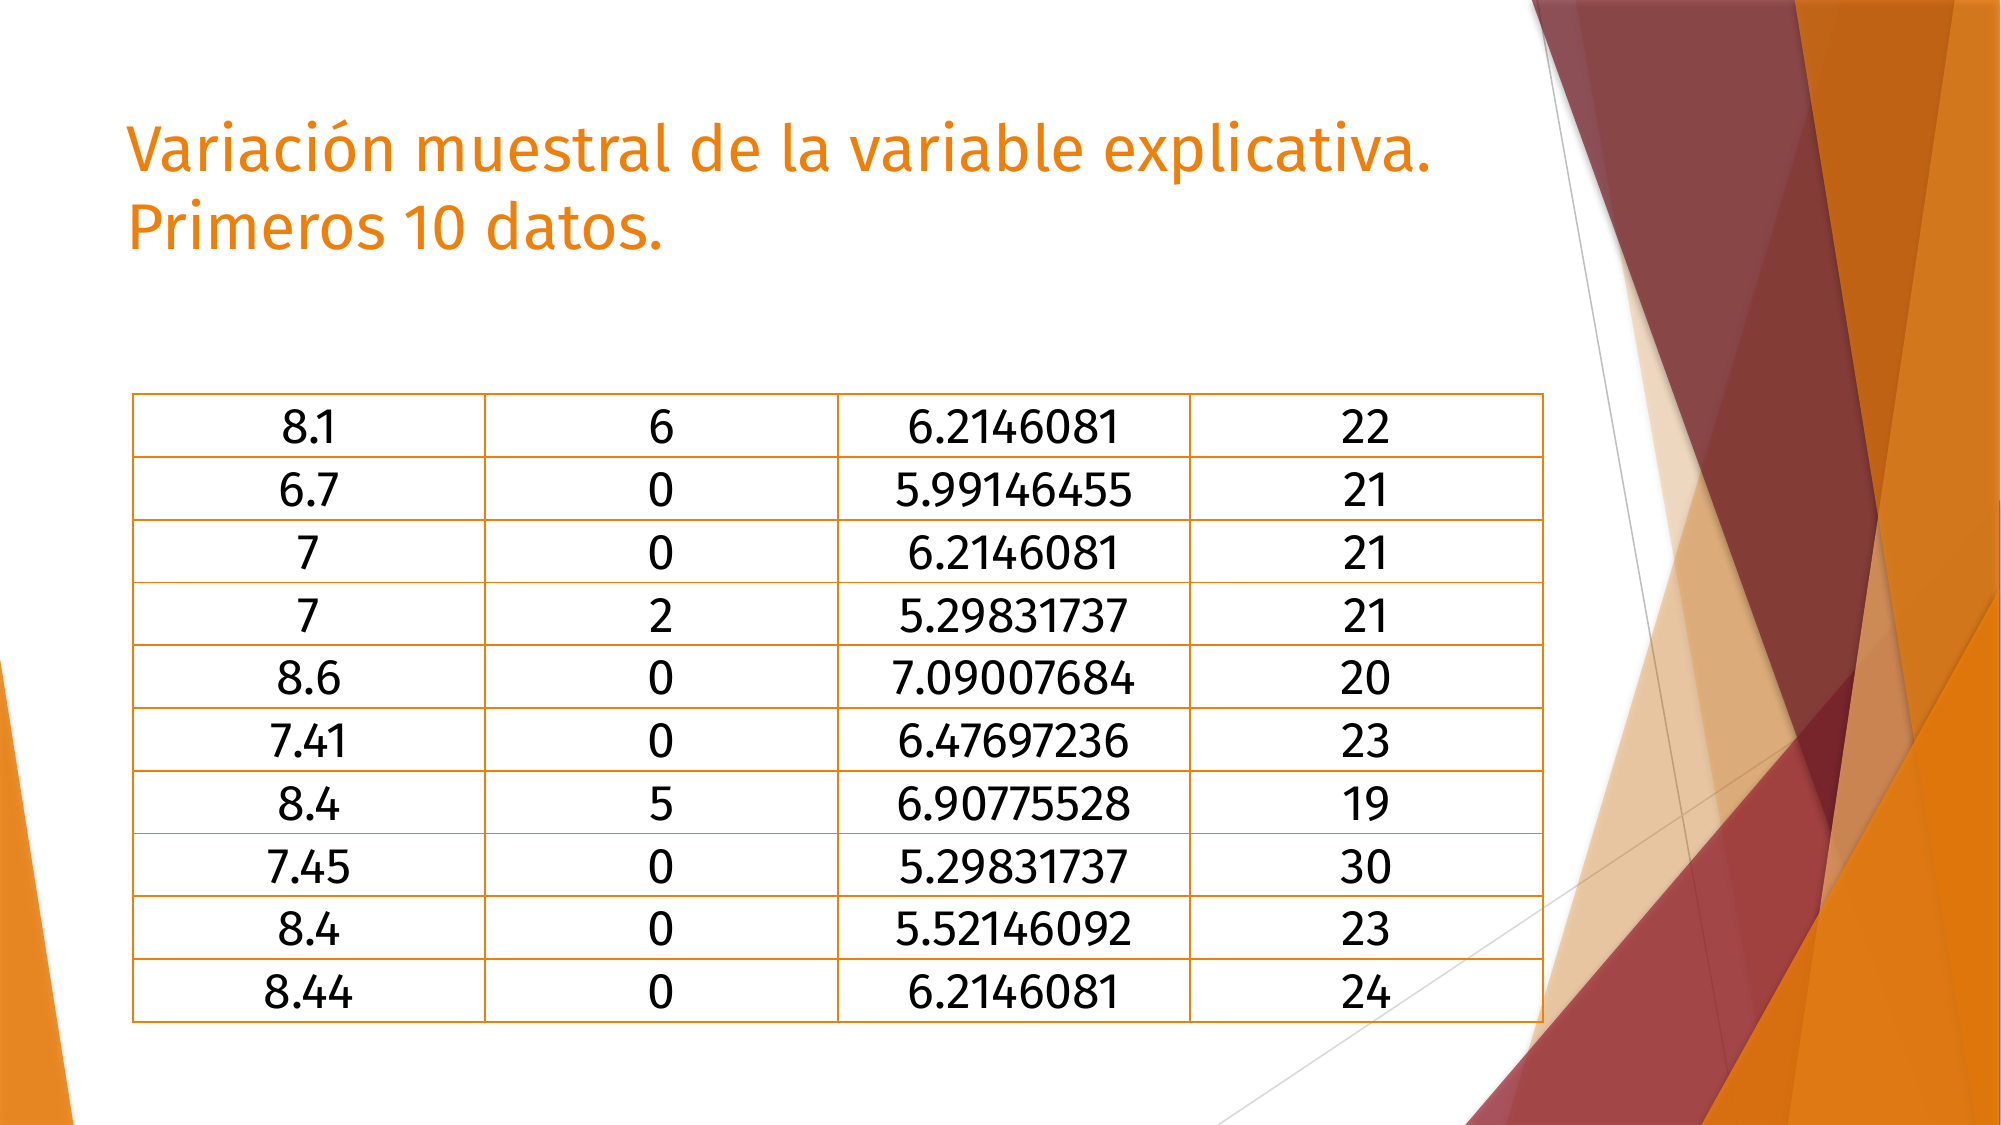

# Variación muestral de la variable explicativa. Primeros 10 datos.
| 8.1 | 6 | 6.2146081 | 22 |
| --- | --- | --- | --- |
| 6.7 | 0 | 5.99146455 | 21 |
| 7 | 0 | 6.2146081 | 21 |
| 7 | 2 | 5.29831737 | 21 |
| 8.6 | 0 | 7.09007684 | 20 |
| 7.41 | 0 | 6.47697236 | 23 |
| 8.4 | 5 | 6.90775528 | 19 |
| 7.45 | 0 | 5.29831737 | 30 |
| 8.4 | 0 | 5.52146092 | 23 |
| 8.44 | 0 | 6.2146081 | 24 |